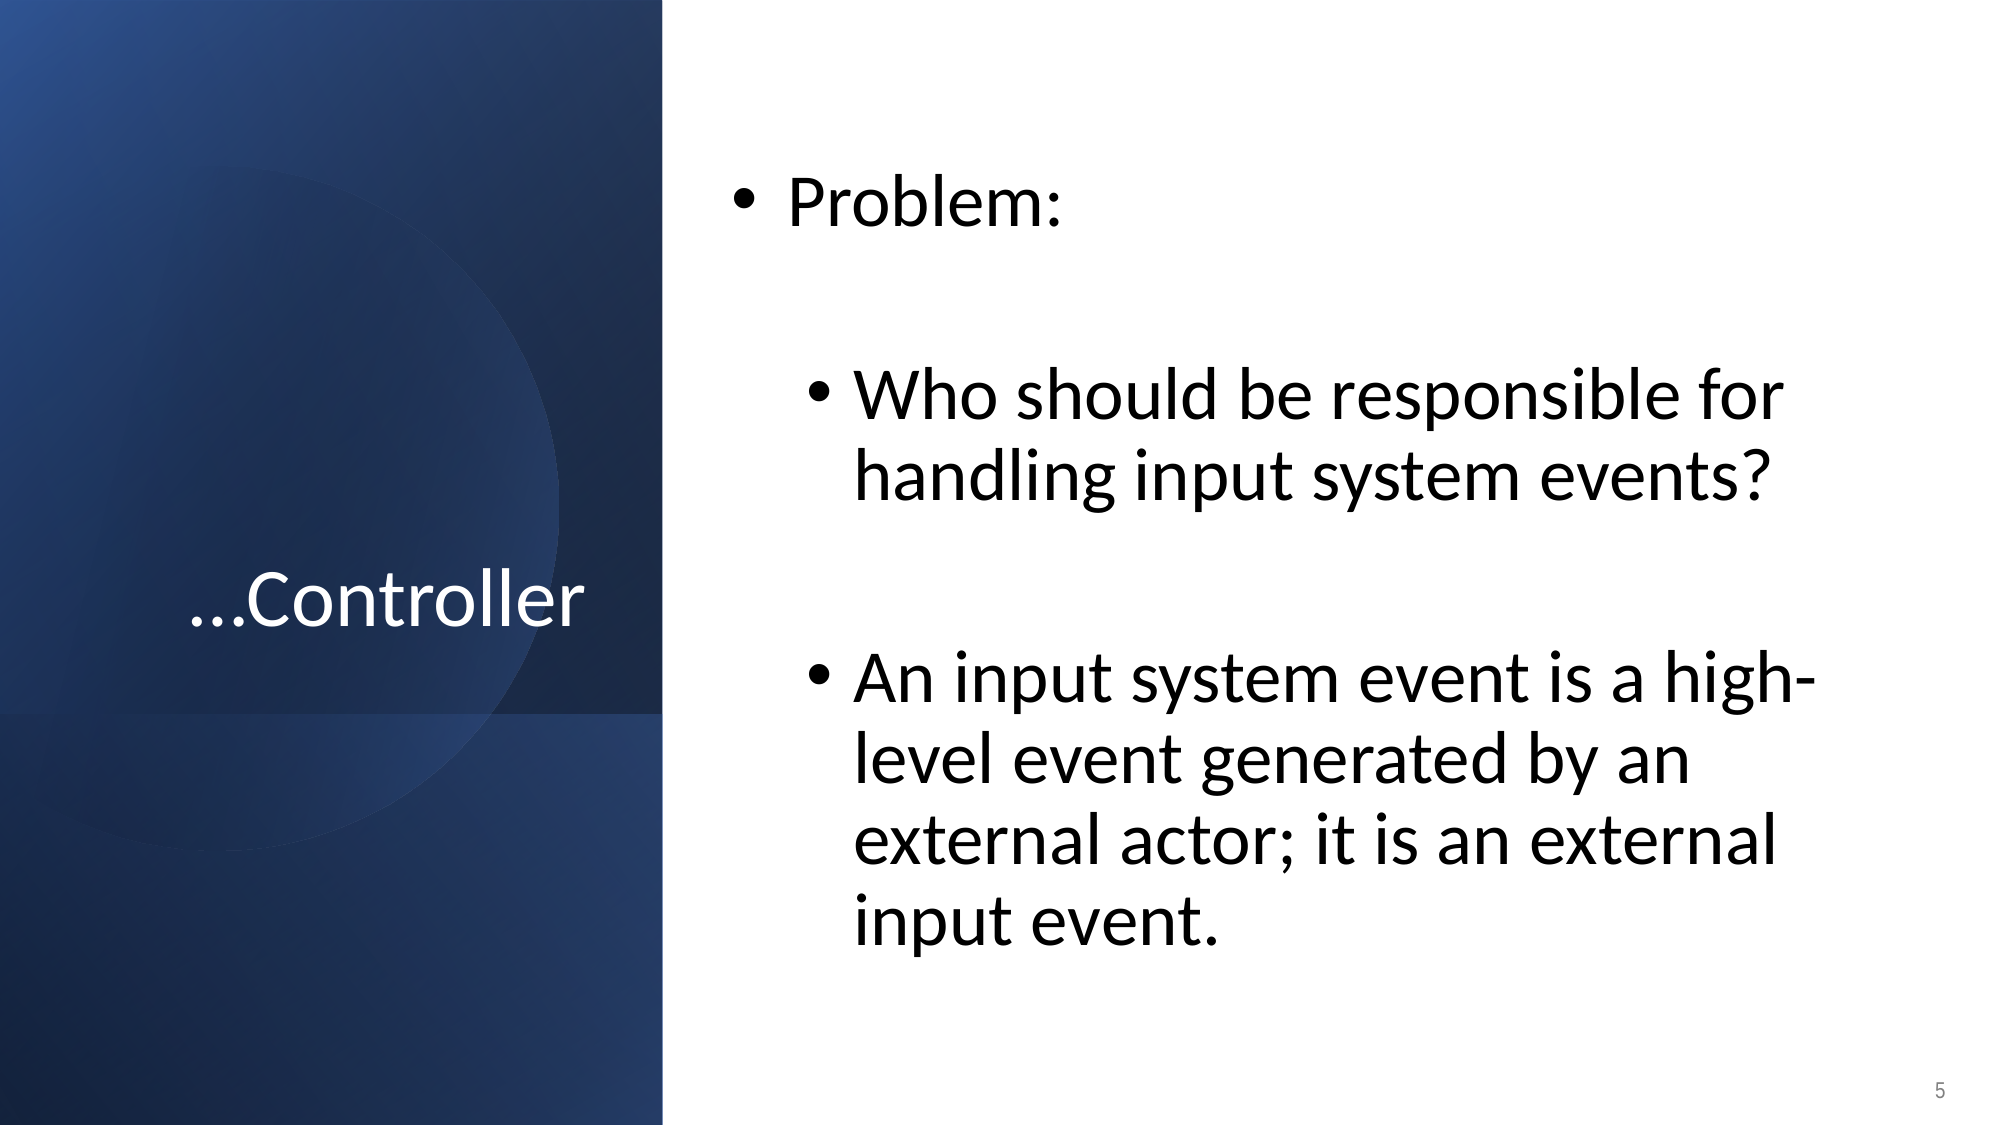

# …Controller
Problem:

Who should be responsible for handling input system events?

An input system event is a high-level event generated by an external actor; it is an external input event.

5